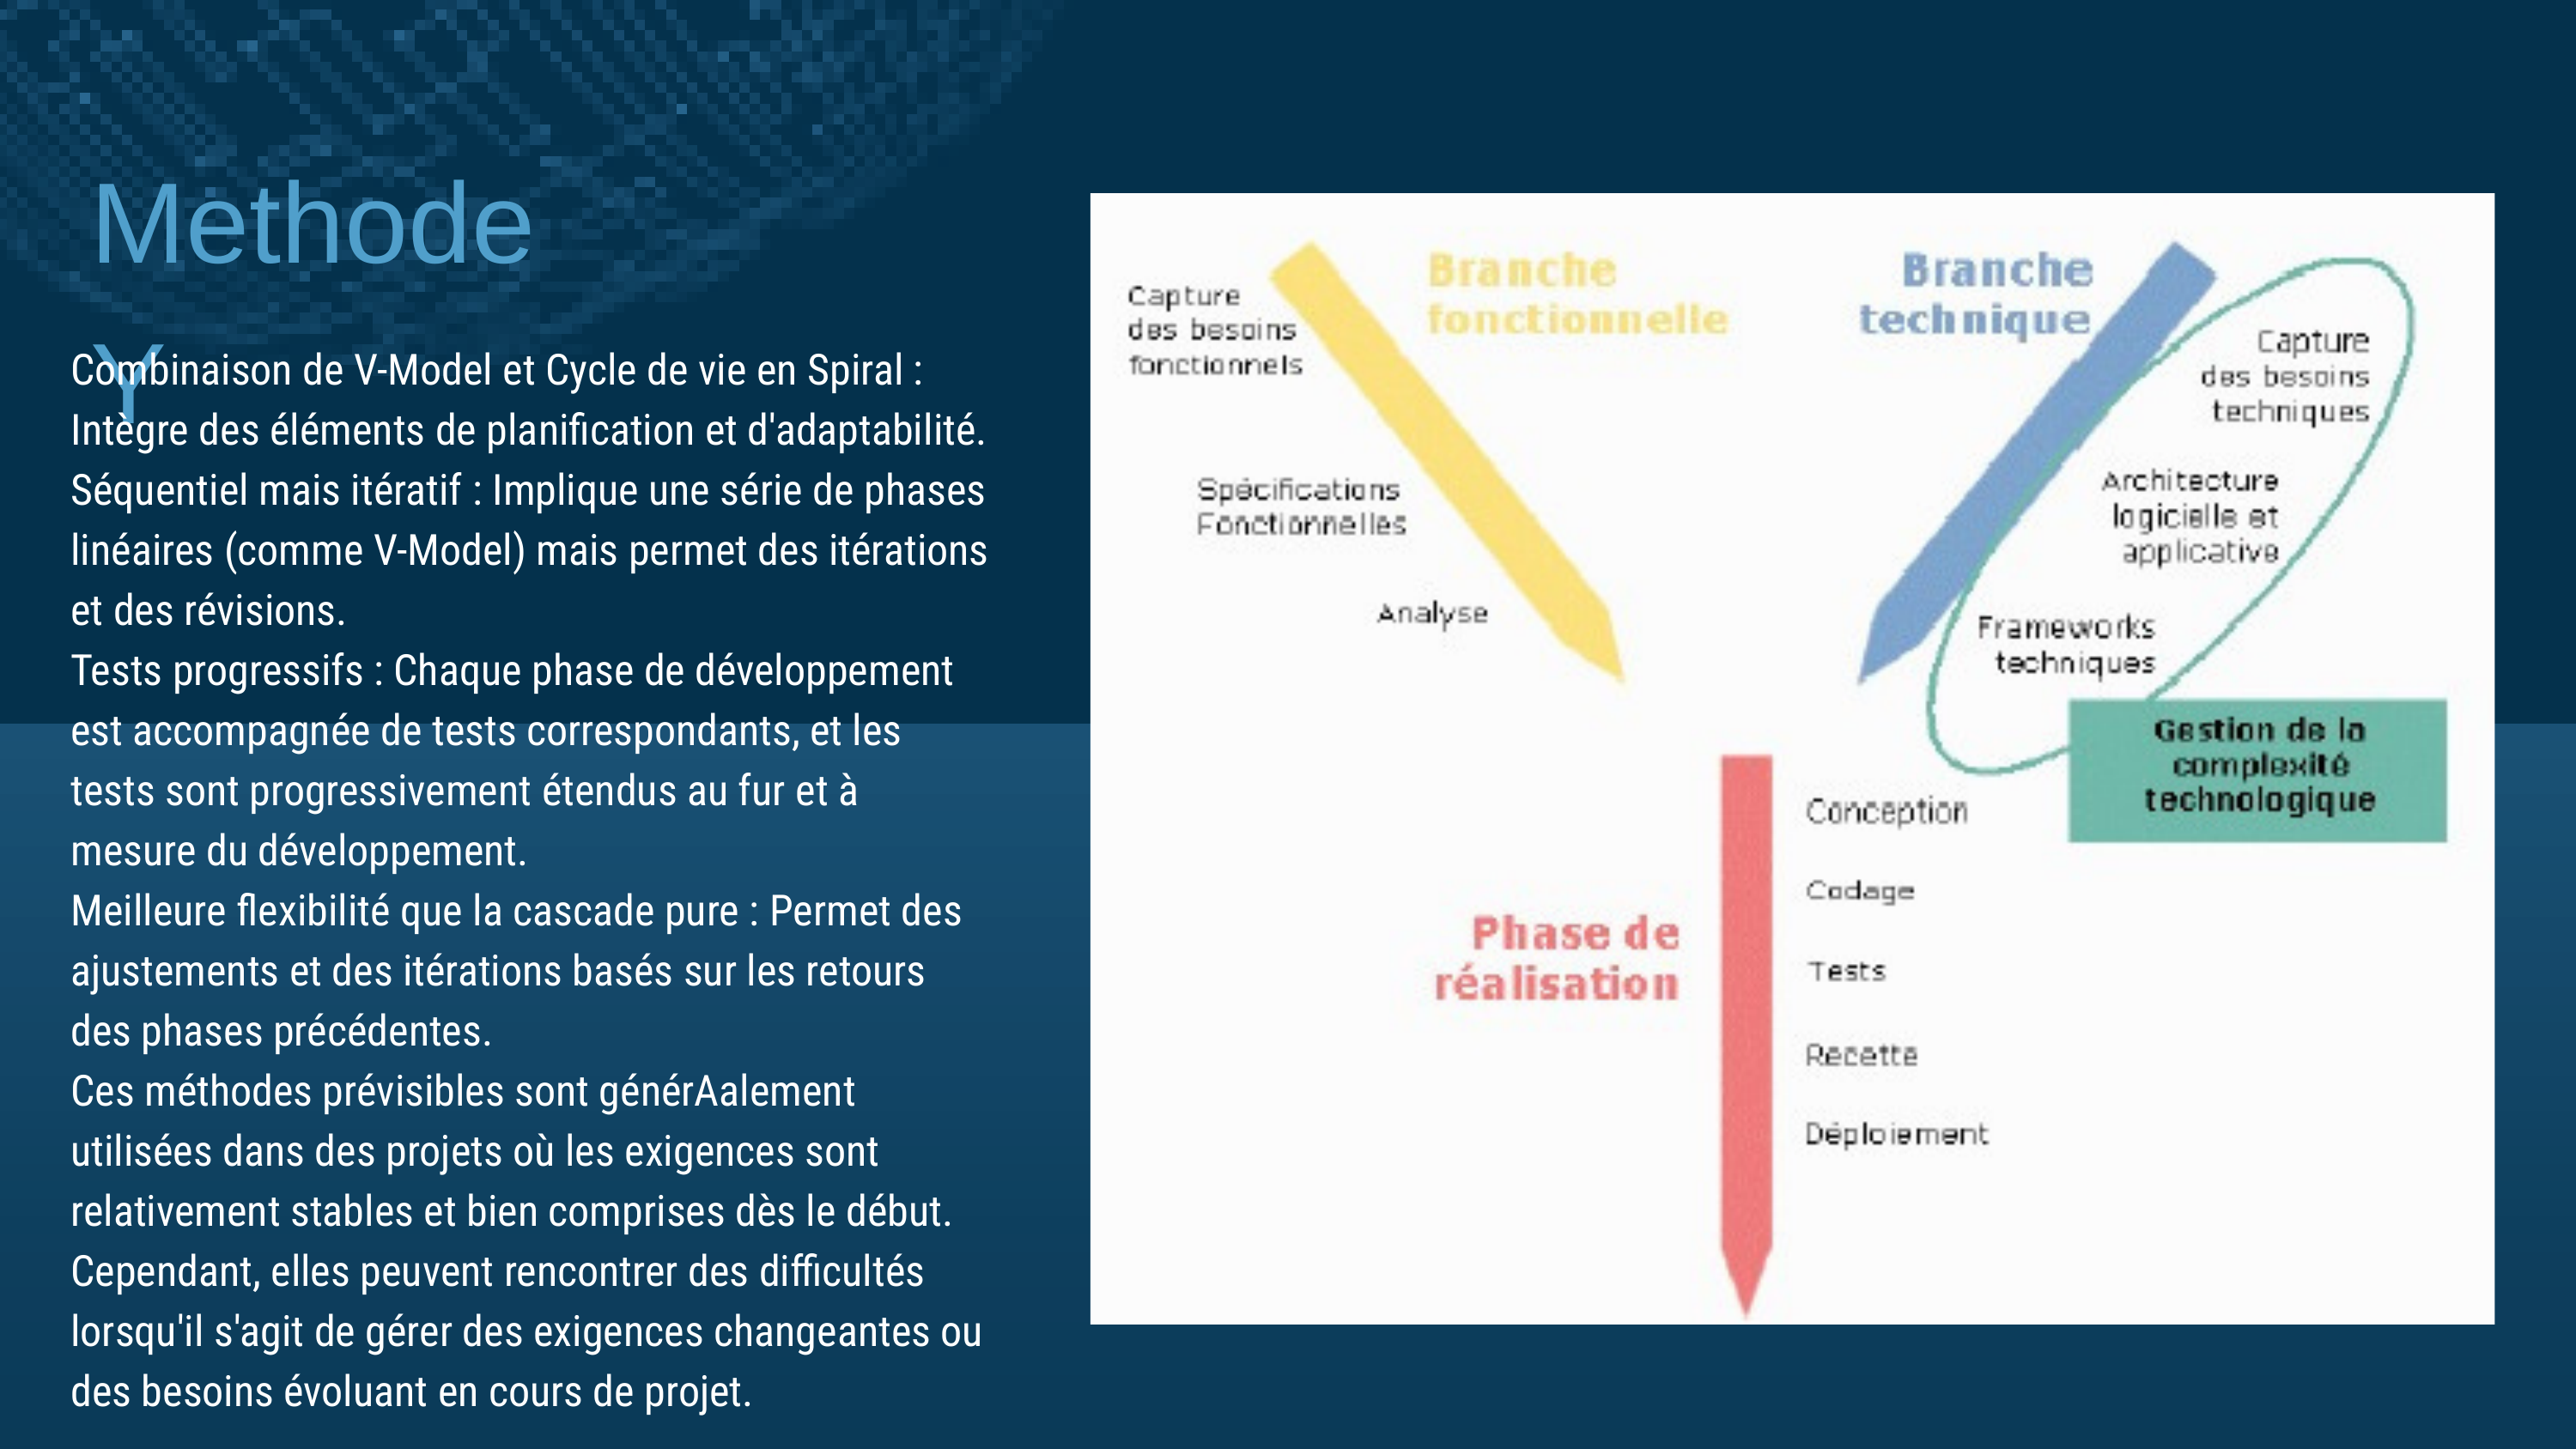

Methode Y

Combinaison de V-Model et Cycle de vie en Spiral : Intègre des éléments de planification et d'adaptabilité.
Séquentiel mais itératif : Implique une série de phases linéaires (comme V-Model) mais permet des itérations et des révisions.
Tests progressifs : Chaque phase de développement est accompagnée de tests correspondants, et les tests sont progressivement étendus au fur et à mesure du développement.
Meilleure flexibilité que la cascade pure : Permet des ajustements et des itérations basés sur les retours des phases précédentes.
Ces méthodes prévisibles sont générAalement utilisées dans des projets où les exigences sont relativement stables et bien comprises dès le début. Cependant, elles peuvent rencontrer des difficultés lorsqu'il s'agit de gérer des exigences changeantes ou des besoins évoluant en cours de projet.

Regenerate